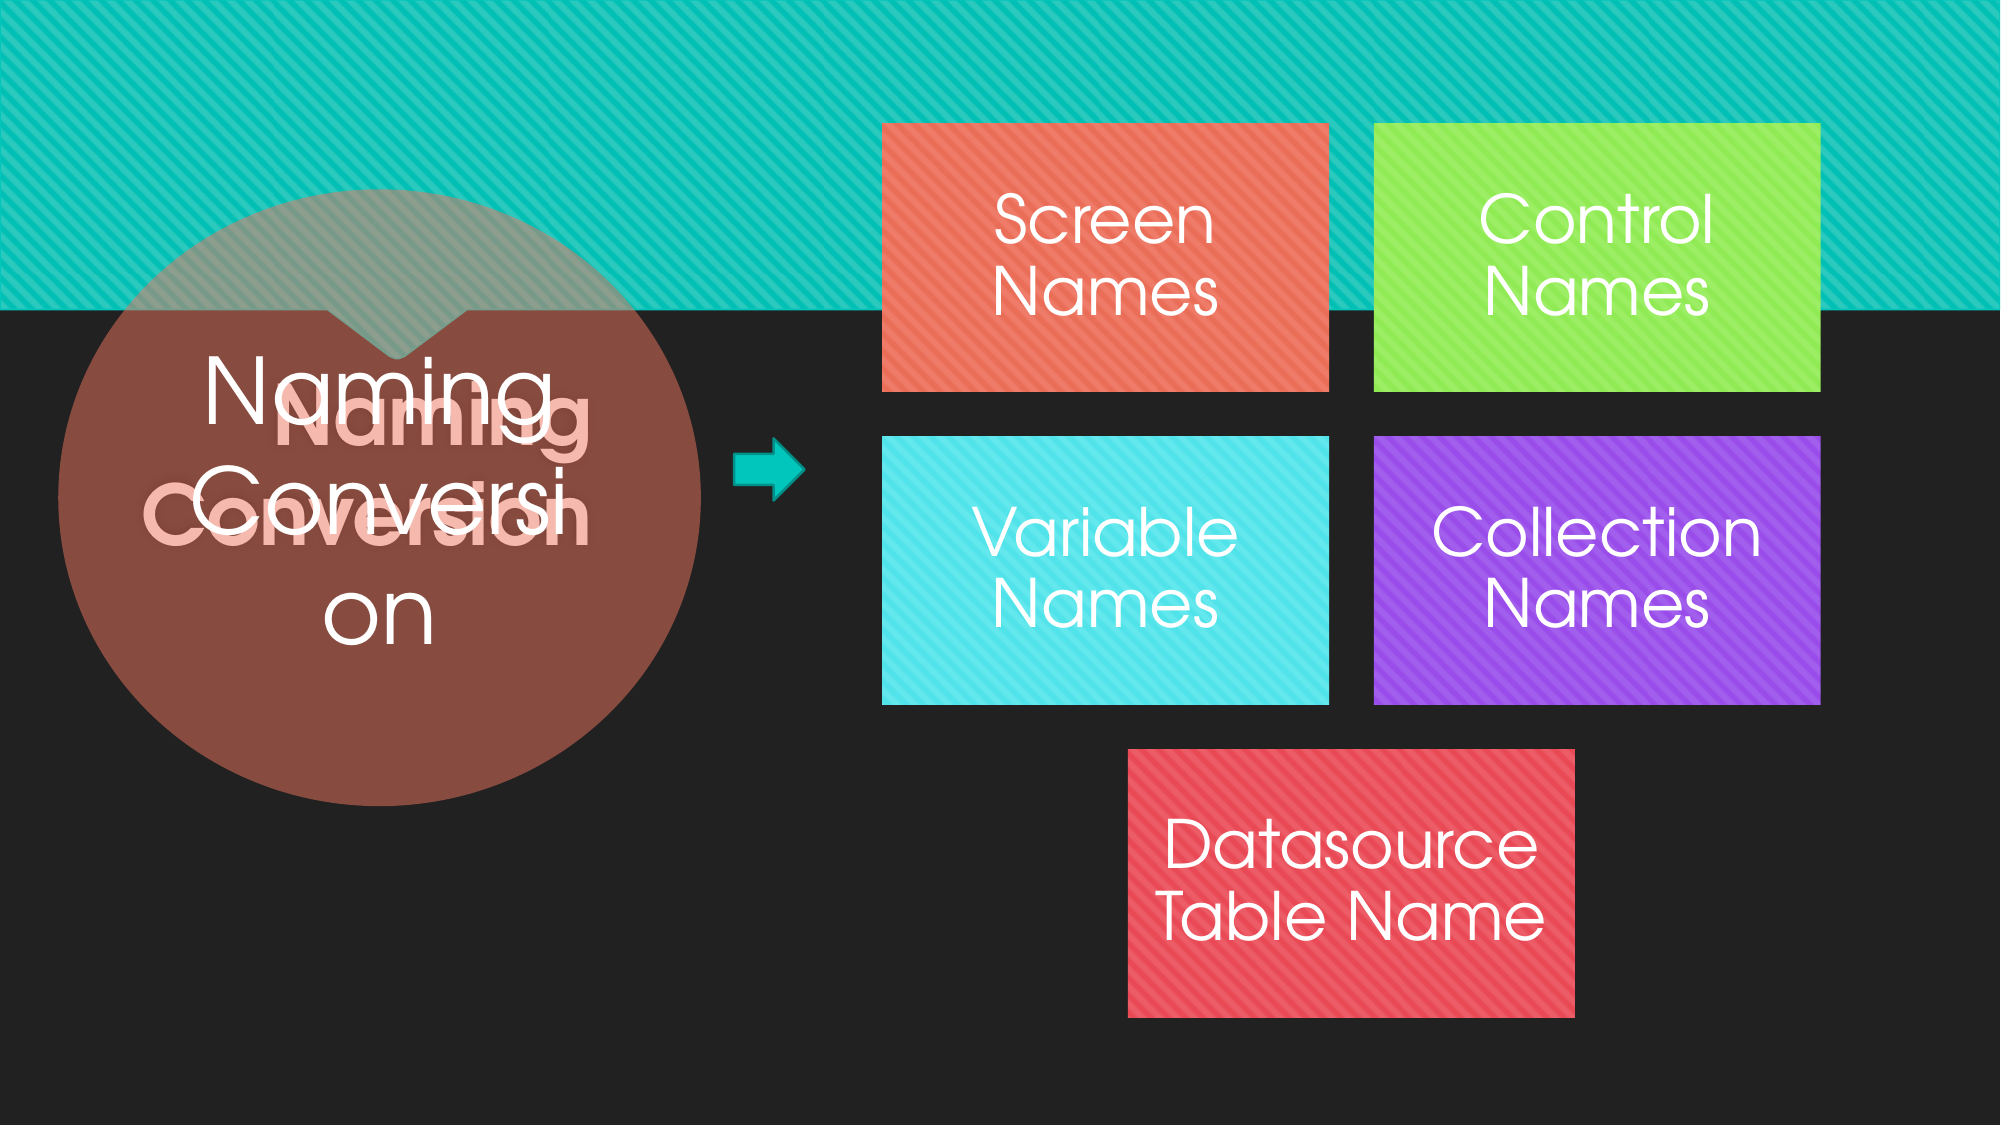

Screen Names
Control Names
Variable Names
Collection Names
Datasource Table Name
Naming Conversion
# Naming Conversion